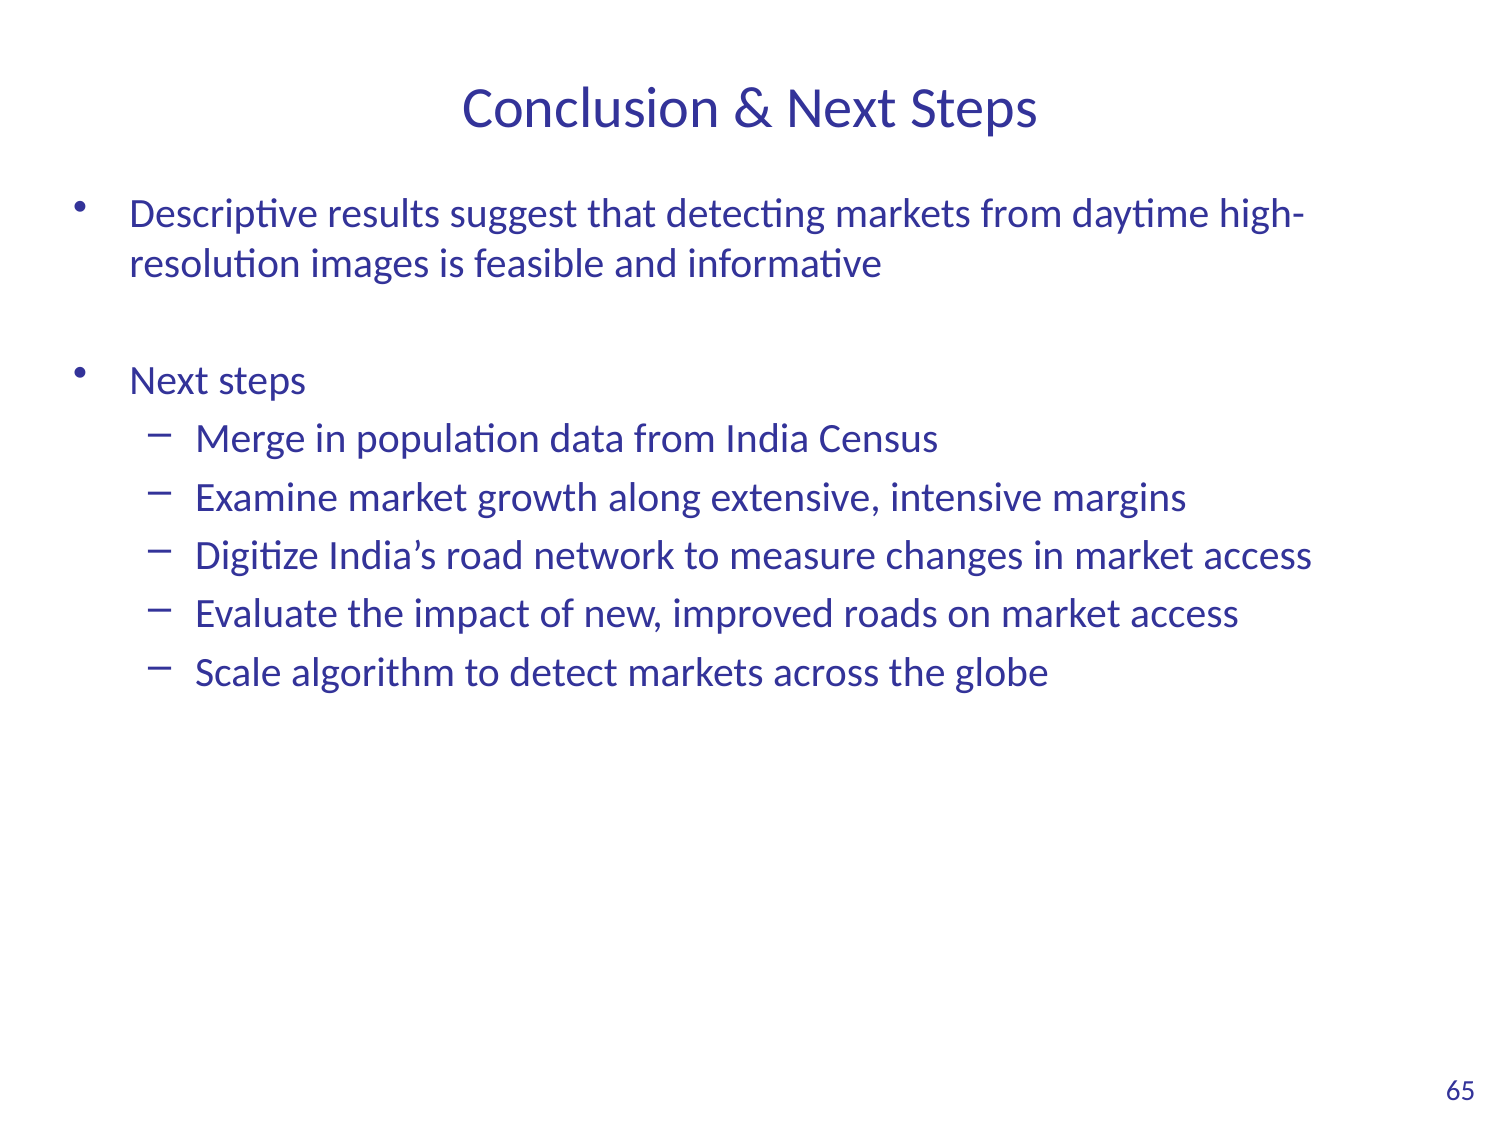

# Conclusion & Next Steps
Descriptive results suggest that detecting markets from daytime high-resolution images is feasible and informative

Next steps
Merge in population data from India Census
Examine market growth along extensive, intensive margins
Digitize India’s road network to measure changes in market access
Evaluate the impact of new, improved roads on market access
Scale algorithm to detect markets across the globe

65